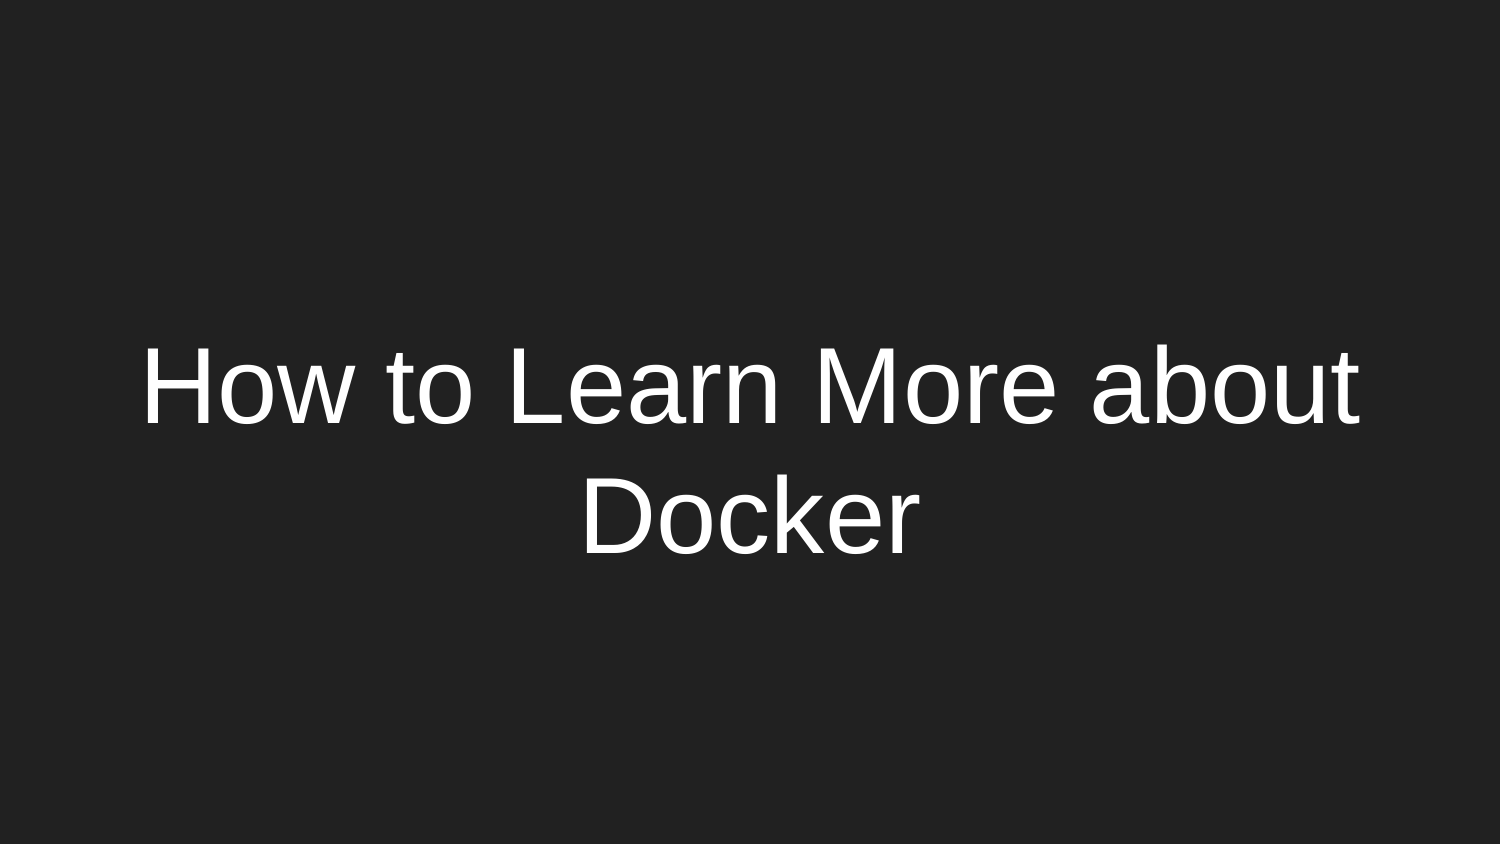

# How to Learn More about Docker